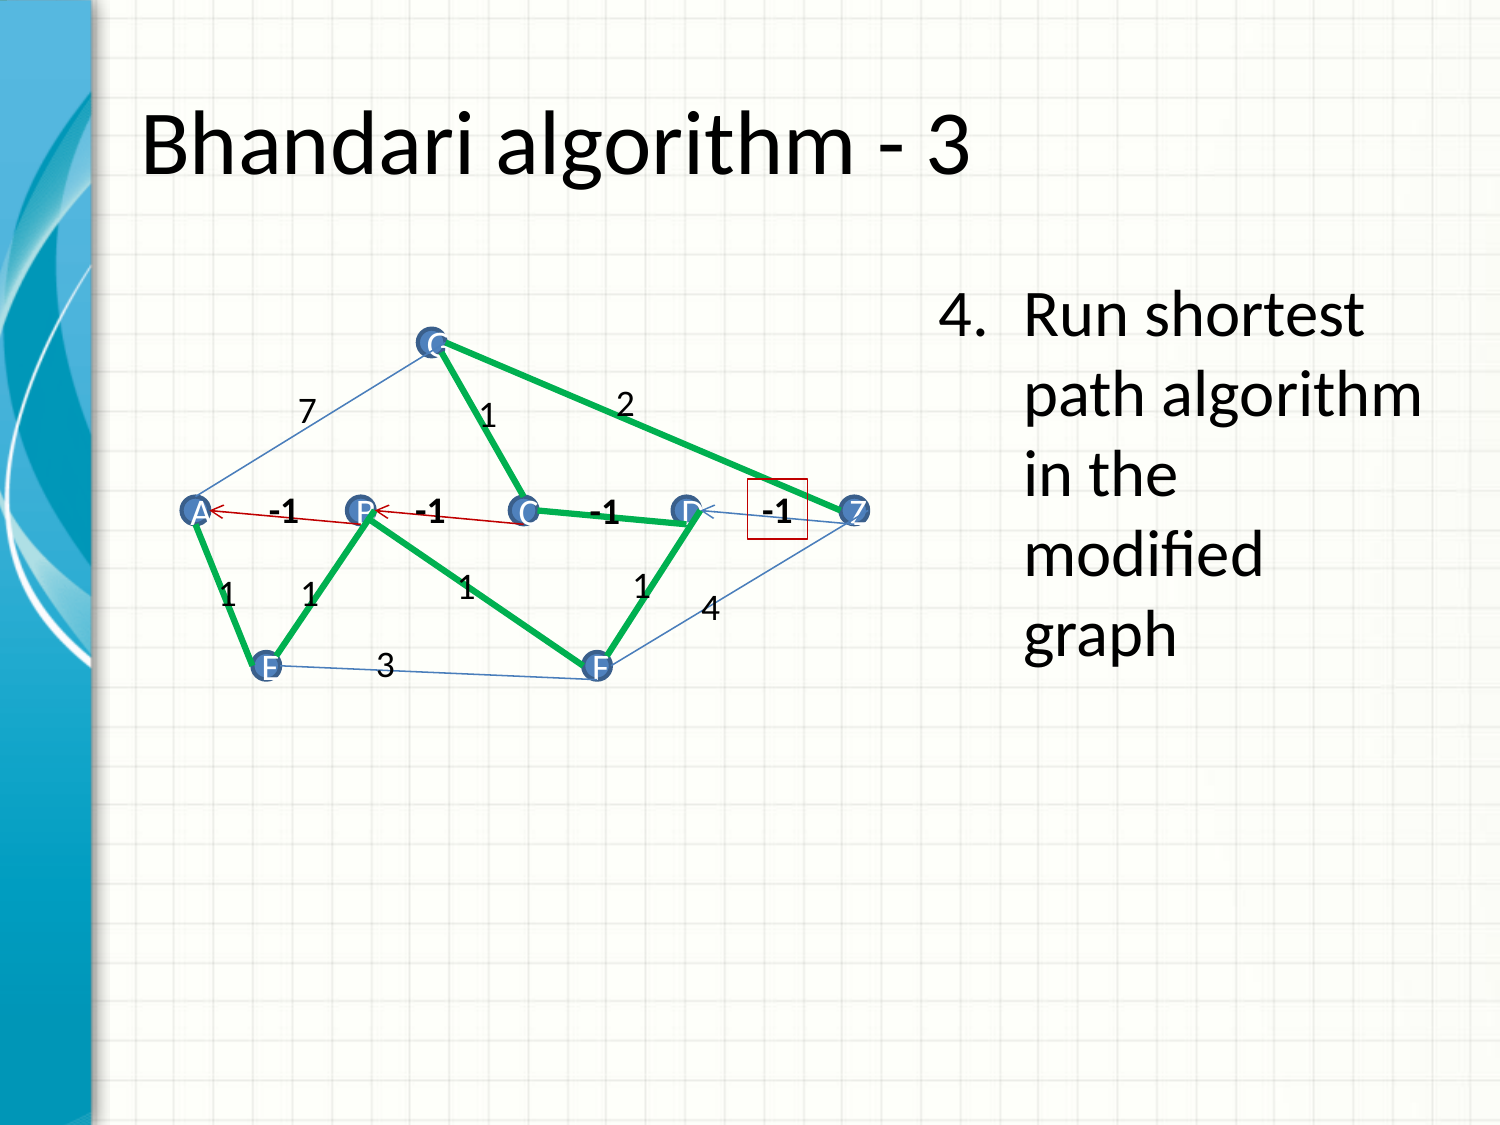

# Bhandari algorithm - 3
Run shortest path algorithm in the modified graph

G
2
7
1
-1
-1
-1
-1
A
B
C
D
Z
1
1
1
1
4
3
E
F